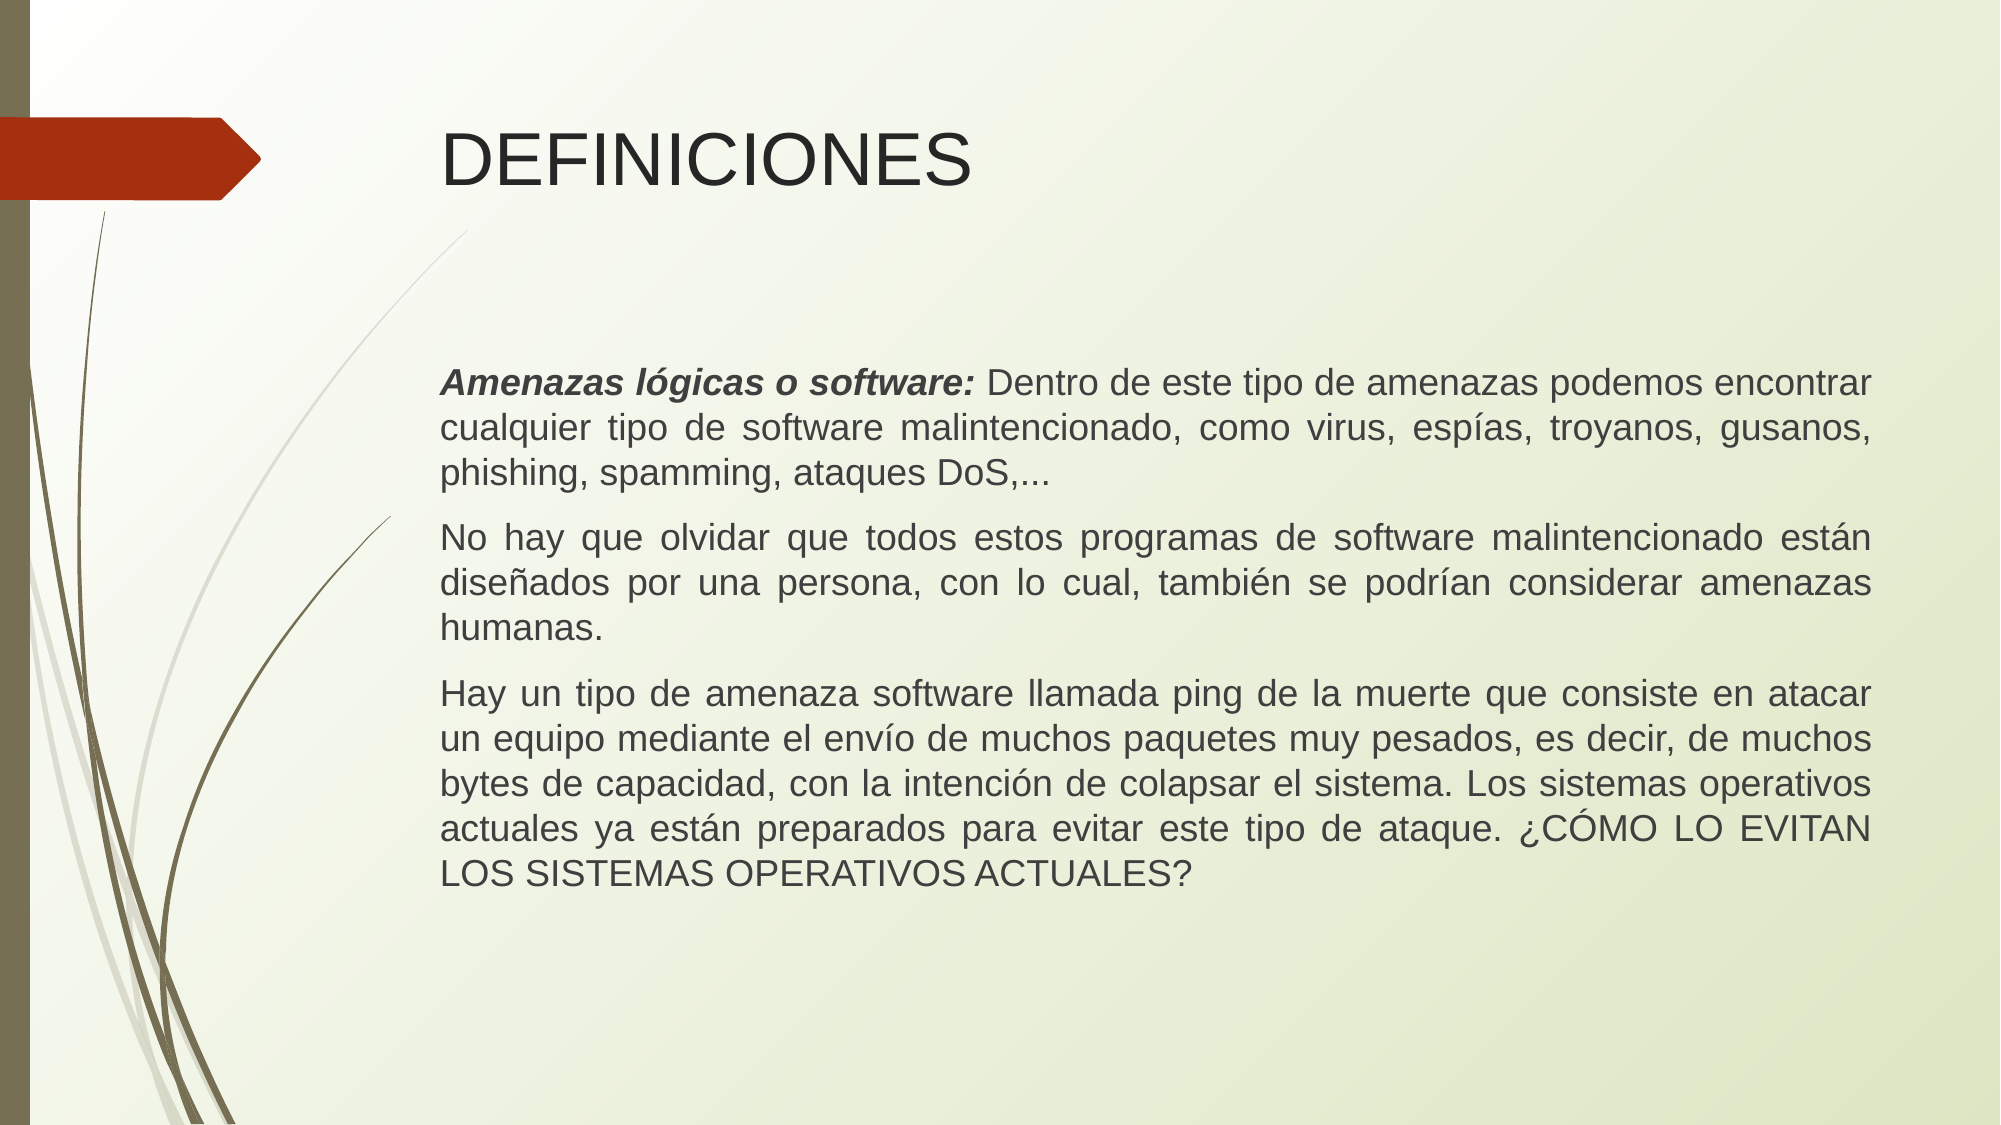

# DEFINICIONES
Amenazas lógicas o software: Dentro de este tipo de amenazas podemos encontrar cualquier tipo de software malintencionado, como virus, espías, troyanos, gusanos, phishing, spamming, ataques DoS,...
No hay que olvidar que todos estos programas de software malintencionado están diseñados por una persona, con lo cual, también se podrían considerar amenazas humanas.
Hay un tipo de amenaza software llamada ping de la muerte que consiste en atacar un equipo mediante el envío de muchos paquetes muy pesados, es decir, de muchos bytes de capacidad, con la intención de colapsar el sistema. Los sistemas operativos actuales ya están preparados para evitar este tipo de ataque. ¿CÓMO LO EVITAN LOS SISTEMAS OPERATIVOS ACTUALES?